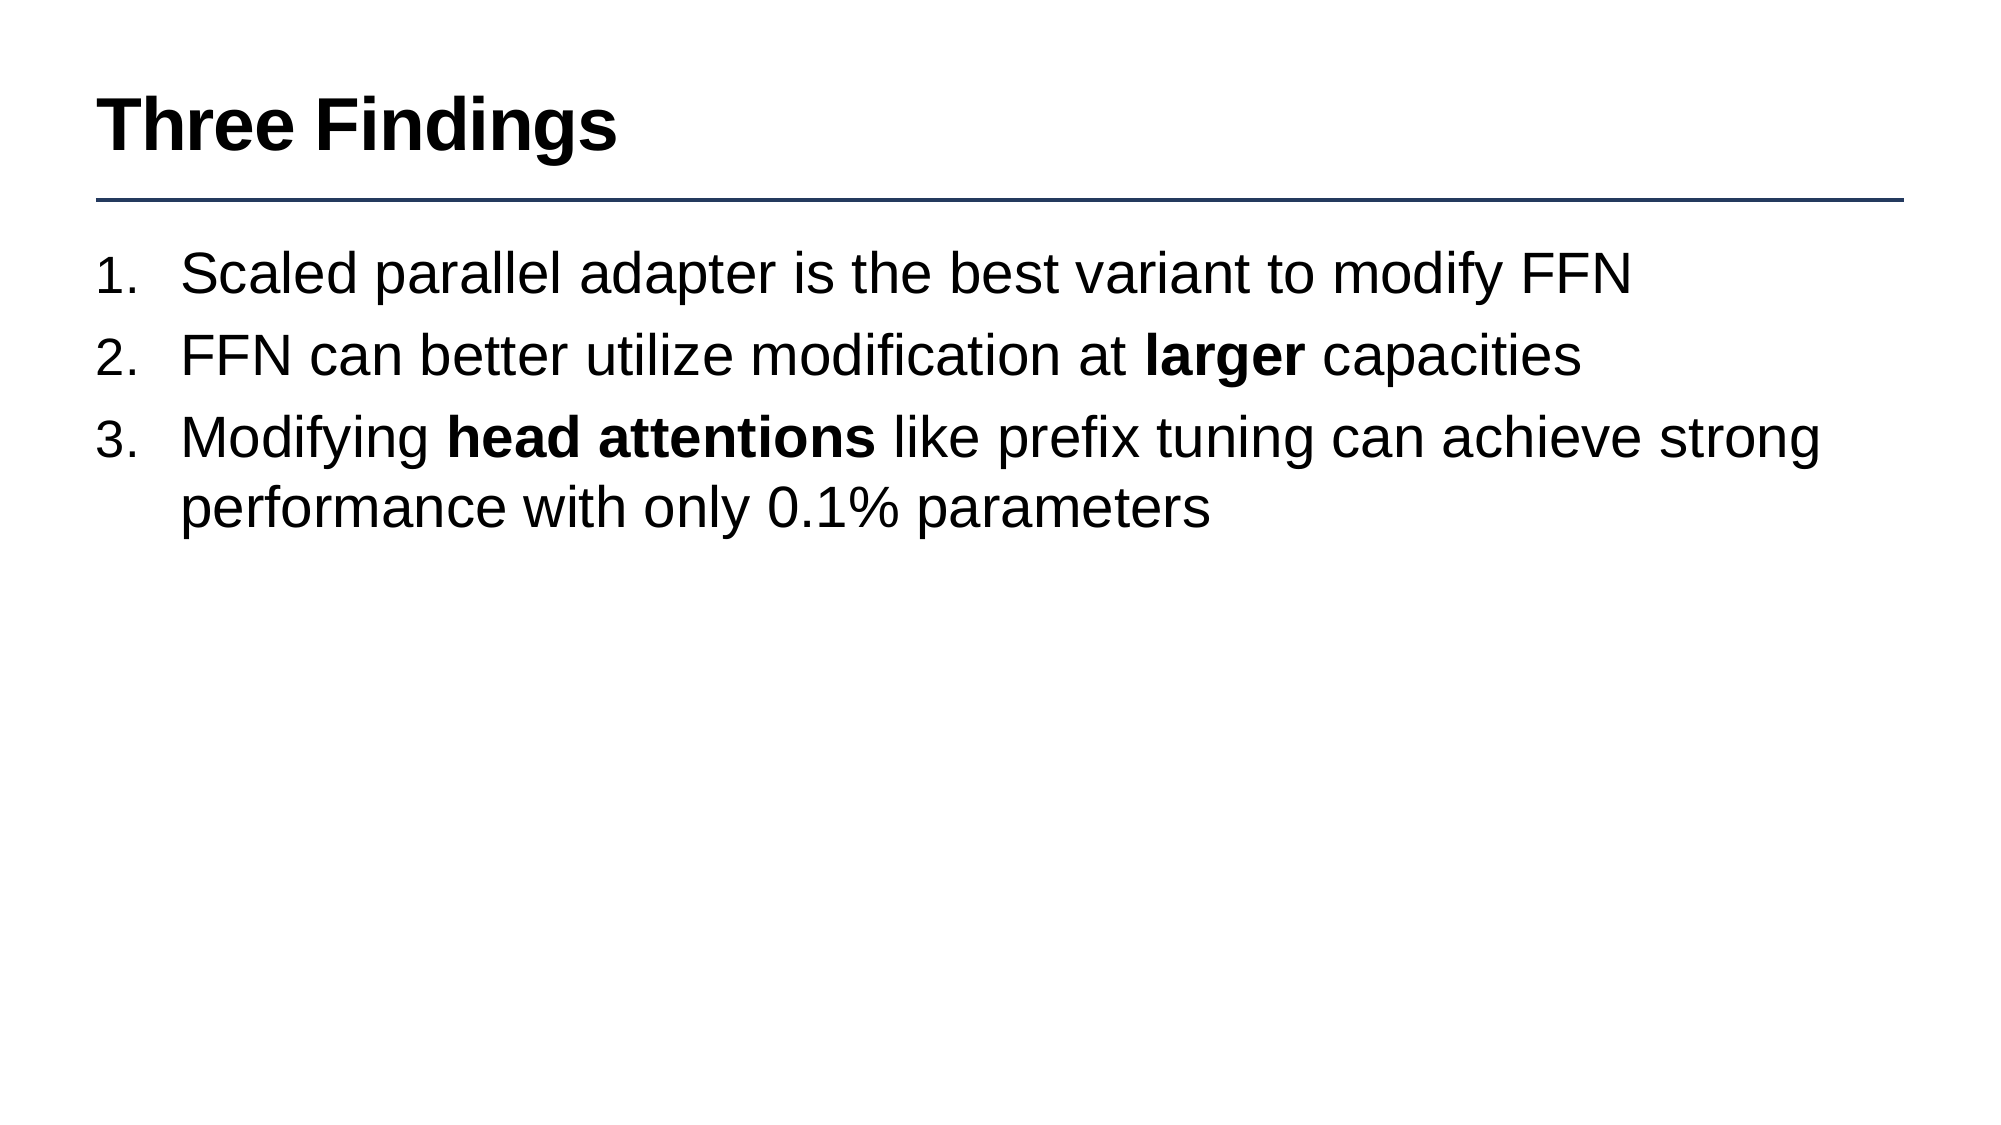

# Three Findings
Scaled parallel adapter is the best variant to modify FFN
FFN can better utilize modification at larger capacities
Modifying head attentions like prefix tuning can achieve strong performance with only 0.1% parameters